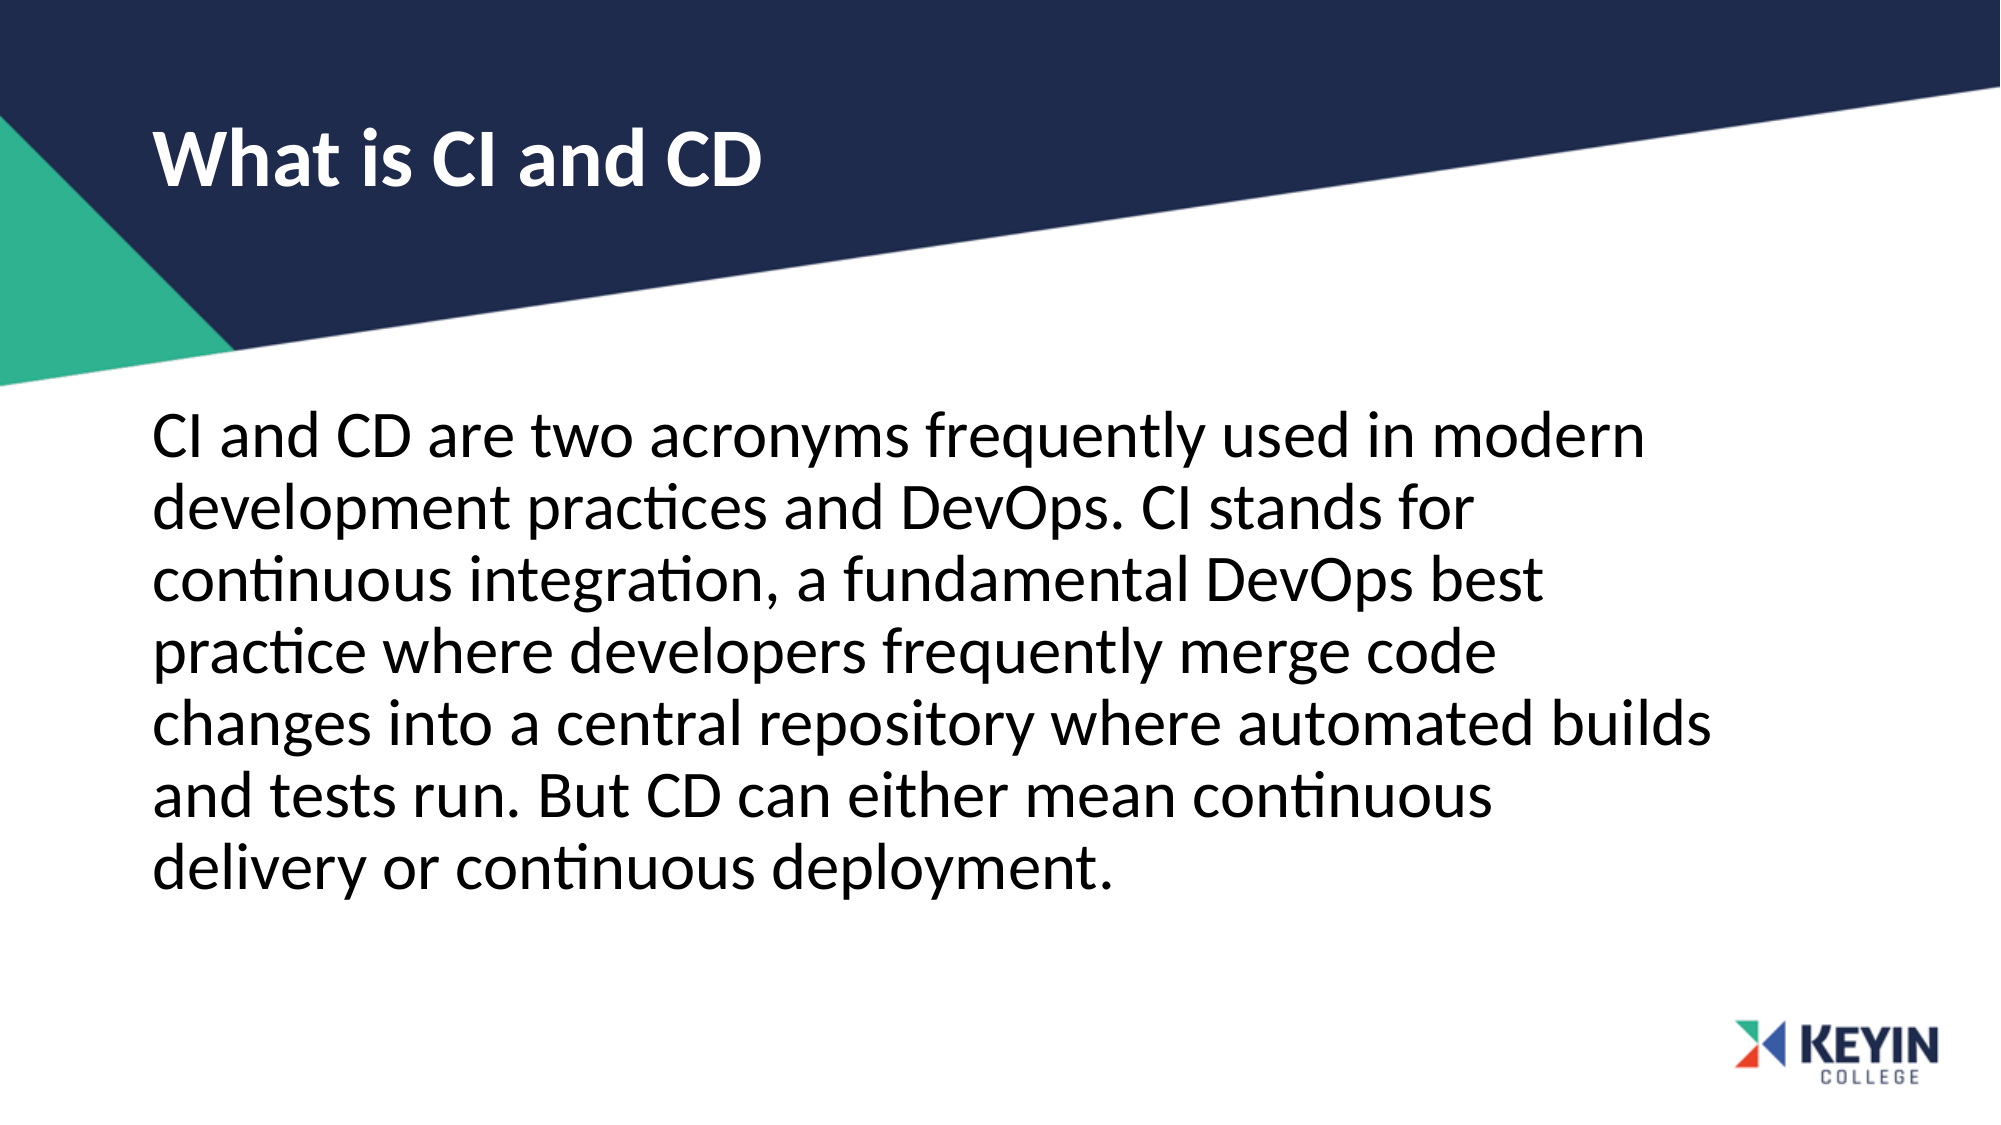

# What is CI and CD
CI and CD are two acronyms frequently used in modern development practices and DevOps. CI stands for continuous integration, a fundamental DevOps best practice where developers frequently merge code changes into a central repository where automated builds and tests run. But CD can either mean continuous delivery or continuous deployment.